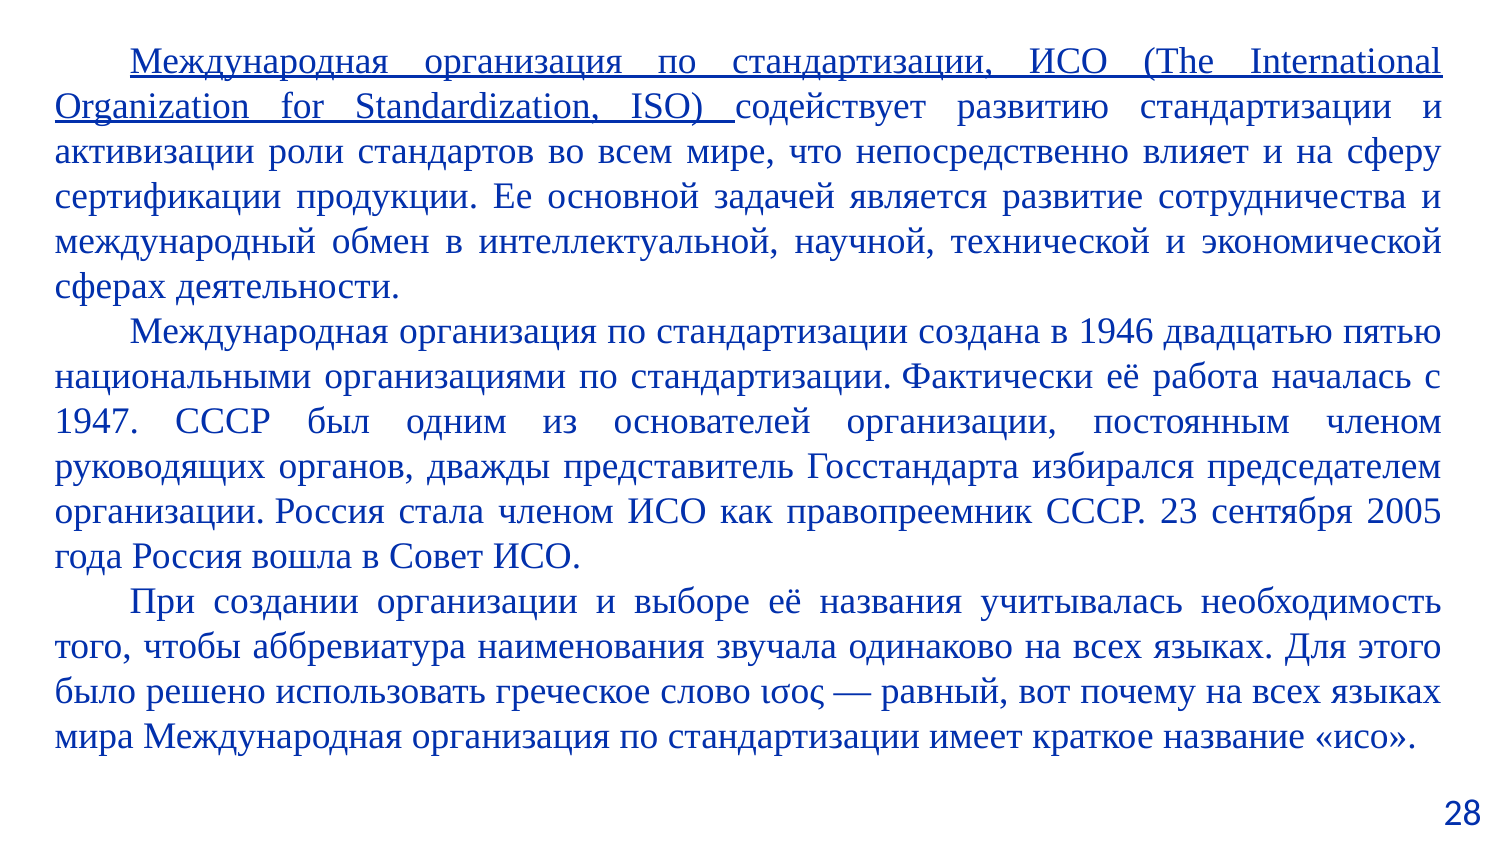

Международная организация по стандартизации, ИСО (The International Organization for Standardization, ISO) содействует развитию стандартизации и активизации роли стандартов во всем мире, что непосредственно влияет и на сферу сертификации продукции. Ее основной задачей является развитие сотрудничества и международный обмен в интеллектуальной, научной, технической и экономической сферах деятельности.
Международная организация по стандартизации создана в 1946 двадцатью пятью национальными организациями по стандартизации. Фактически её работа началась с 1947. СССР был одним из основателей организации, постоянным членом руководящих органов, дважды представитель Госстандарта избирался председателем организации. Россия стала членом ИСО как правопреемник СССР. 23 сентября 2005 года Россия вошла в Совет ИСО.
При создании организации и выборе её названия учитывалась необходимость того, чтобы аббревиатура наименования звучала одинаково на всех языках. Для этого было решено использовать греческое слово ισος — равный, вот почему на всех языках мира Международная организация по стандартизации имеет краткое название «исо».
  28